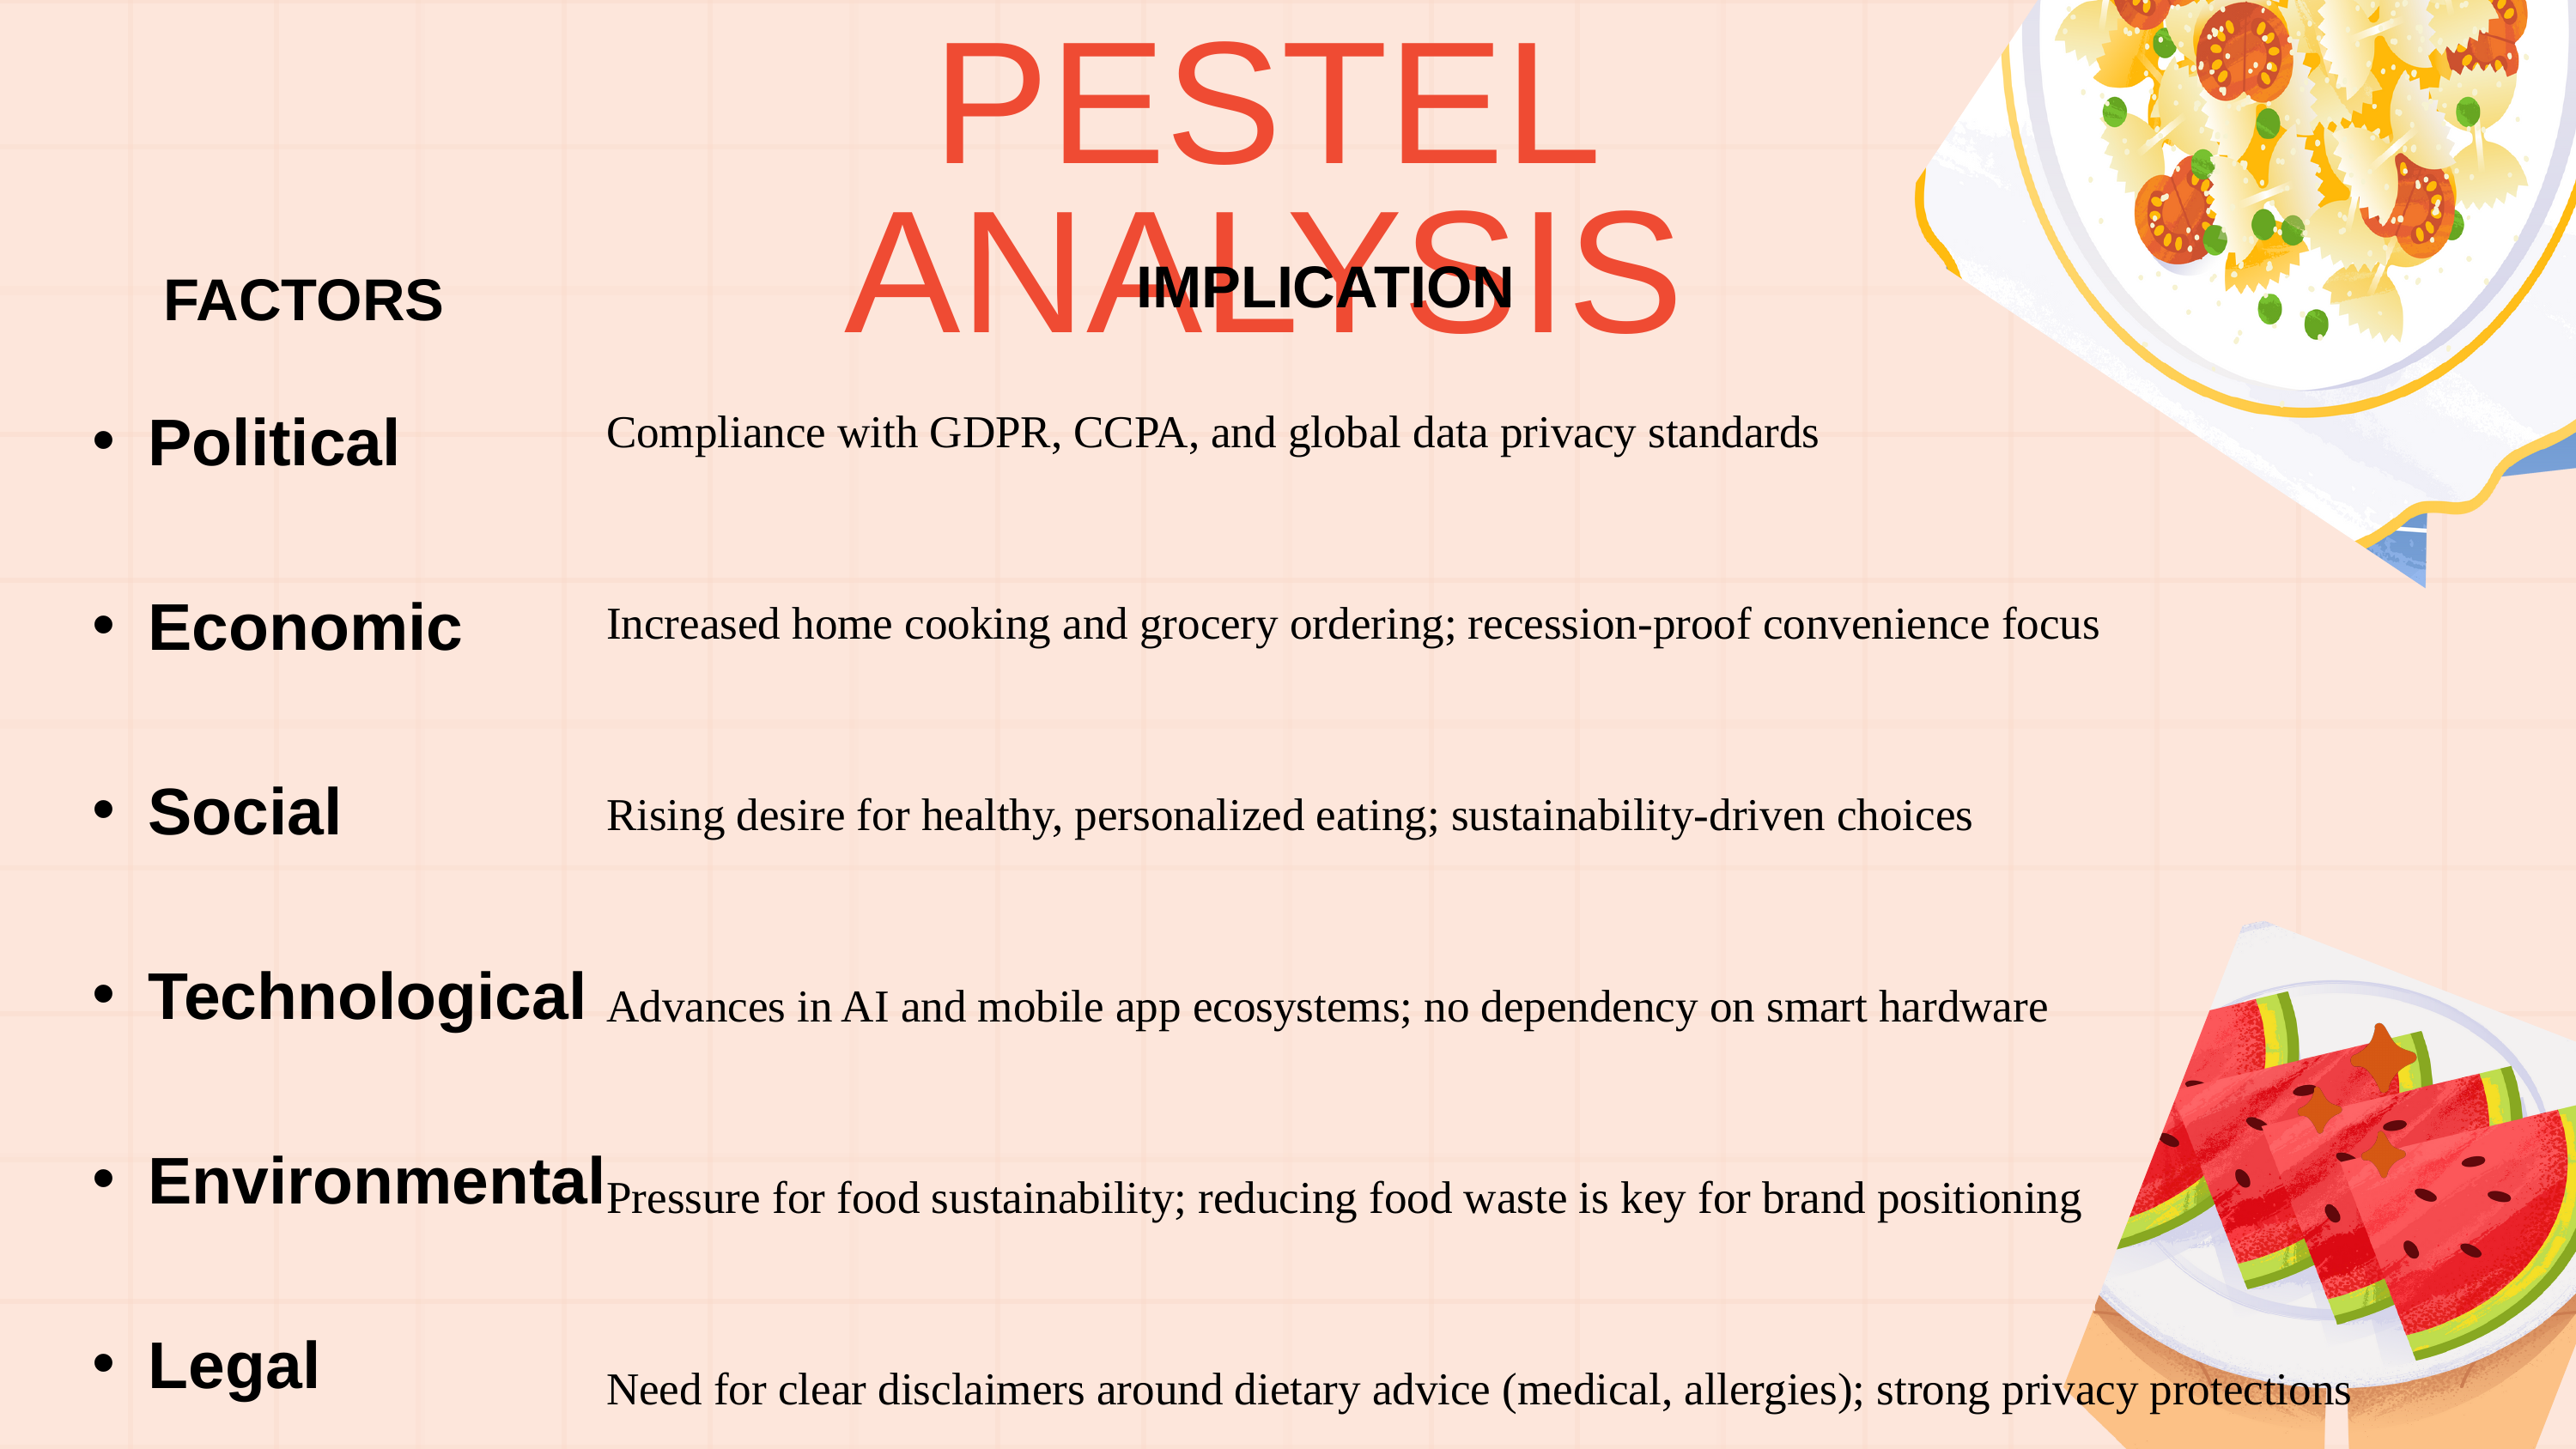

PESTEL ANALYSIS
IMPLICATION
FACTORS
Political

Economic

Social

Technological

Environmental

Legal

Compliance with GDPR, CCPA, and global data privacy standards

Increased home cooking and grocery ordering; recession-proof convenience focus

Rising desire for healthy, personalized eating; sustainability-driven choices

Advances in AI and mobile app ecosystems; no dependency on smart hardware

Pressure for food sustainability; reducing food waste is key for brand positioning

Need for clear disclaimers around dietary advice (medical, allergies); strong privacy protections